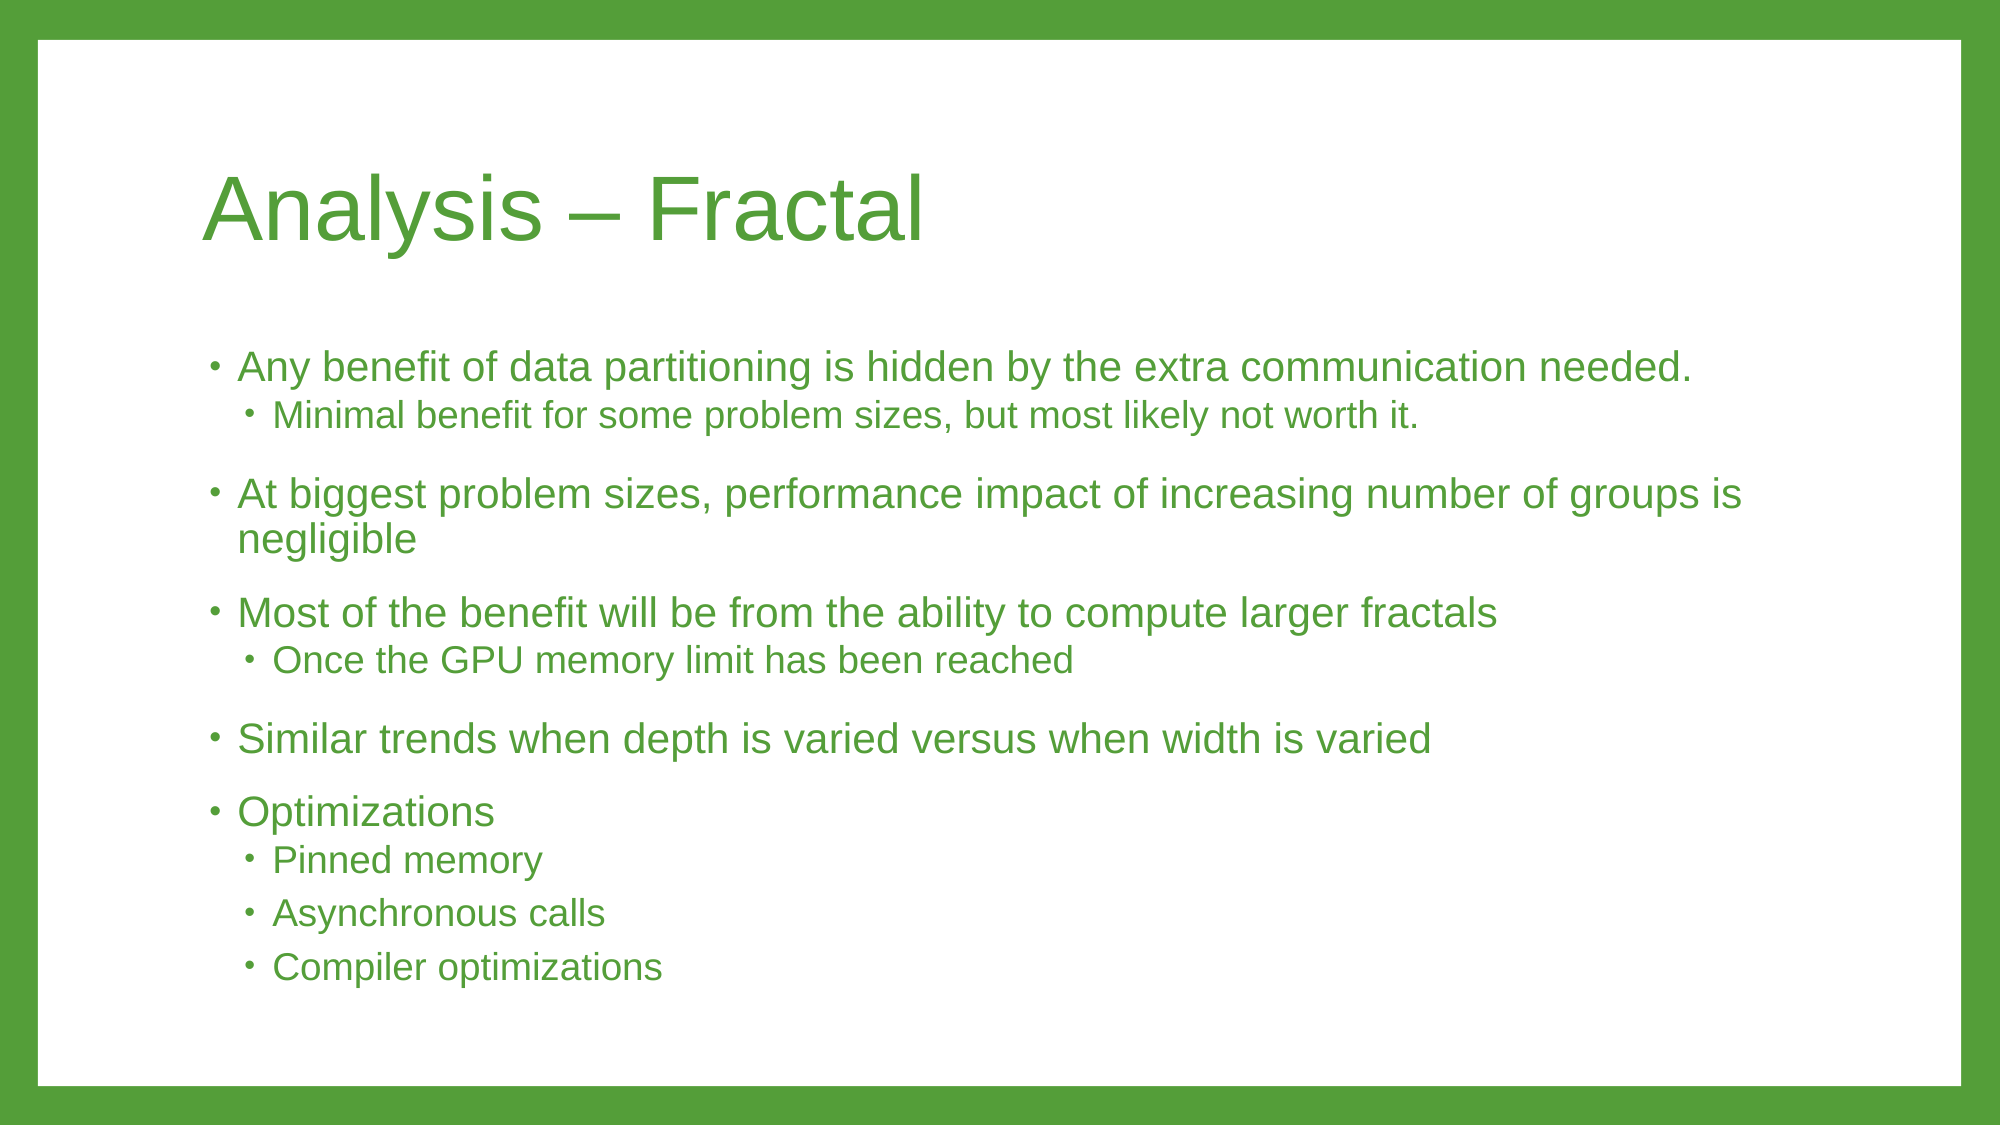

# Analysis – Fractal
Any benefit of data partitioning is hidden by the extra communication needed.
Minimal benefit for some problem sizes, but most likely not worth it.
At biggest problem sizes, performance impact of increasing number of groups is negligible
Most of the benefit will be from the ability to compute larger fractals
Once the GPU memory limit has been reached
Similar trends when depth is varied versus when width is varied
Optimizations
Pinned memory
Asynchronous calls
Compiler optimizations